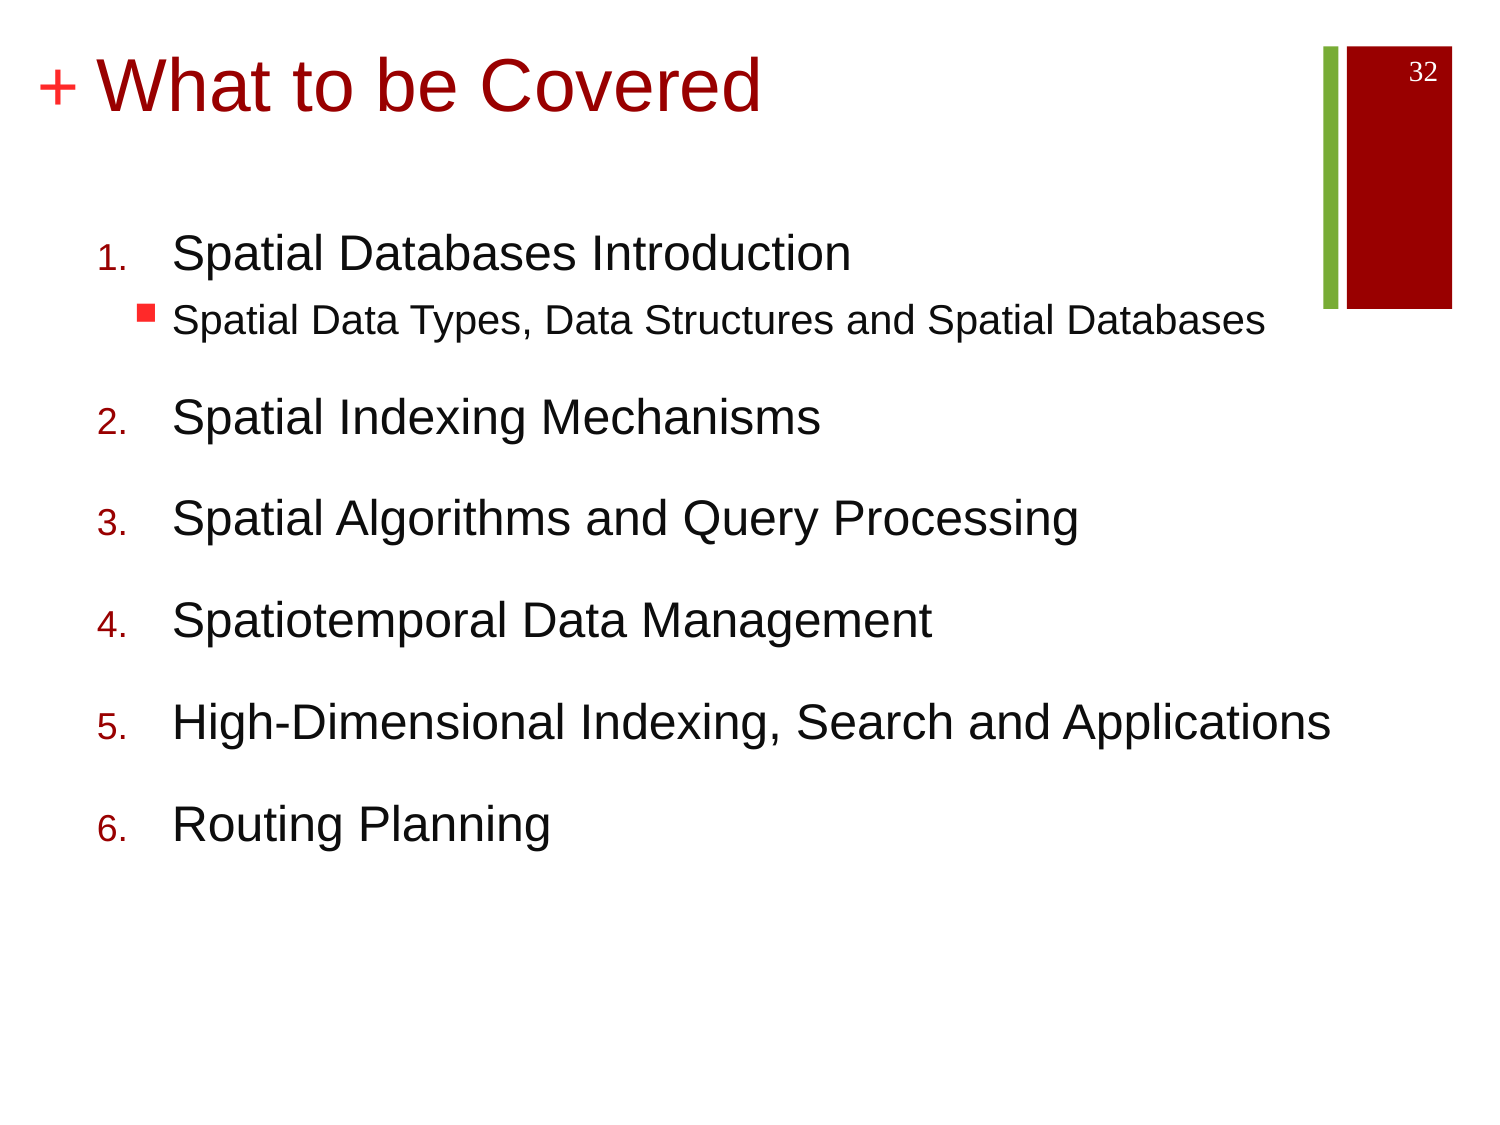

# What to be Covered
32
Spatial Databases Introduction
Spatial Data Types, Data Structures and Spatial Databases
Spatial Indexing Mechanisms
Spatial Algorithms and Query Processing
Spatiotemporal Data Management
High-Dimensional Indexing, Search and Applications
Routing Planning